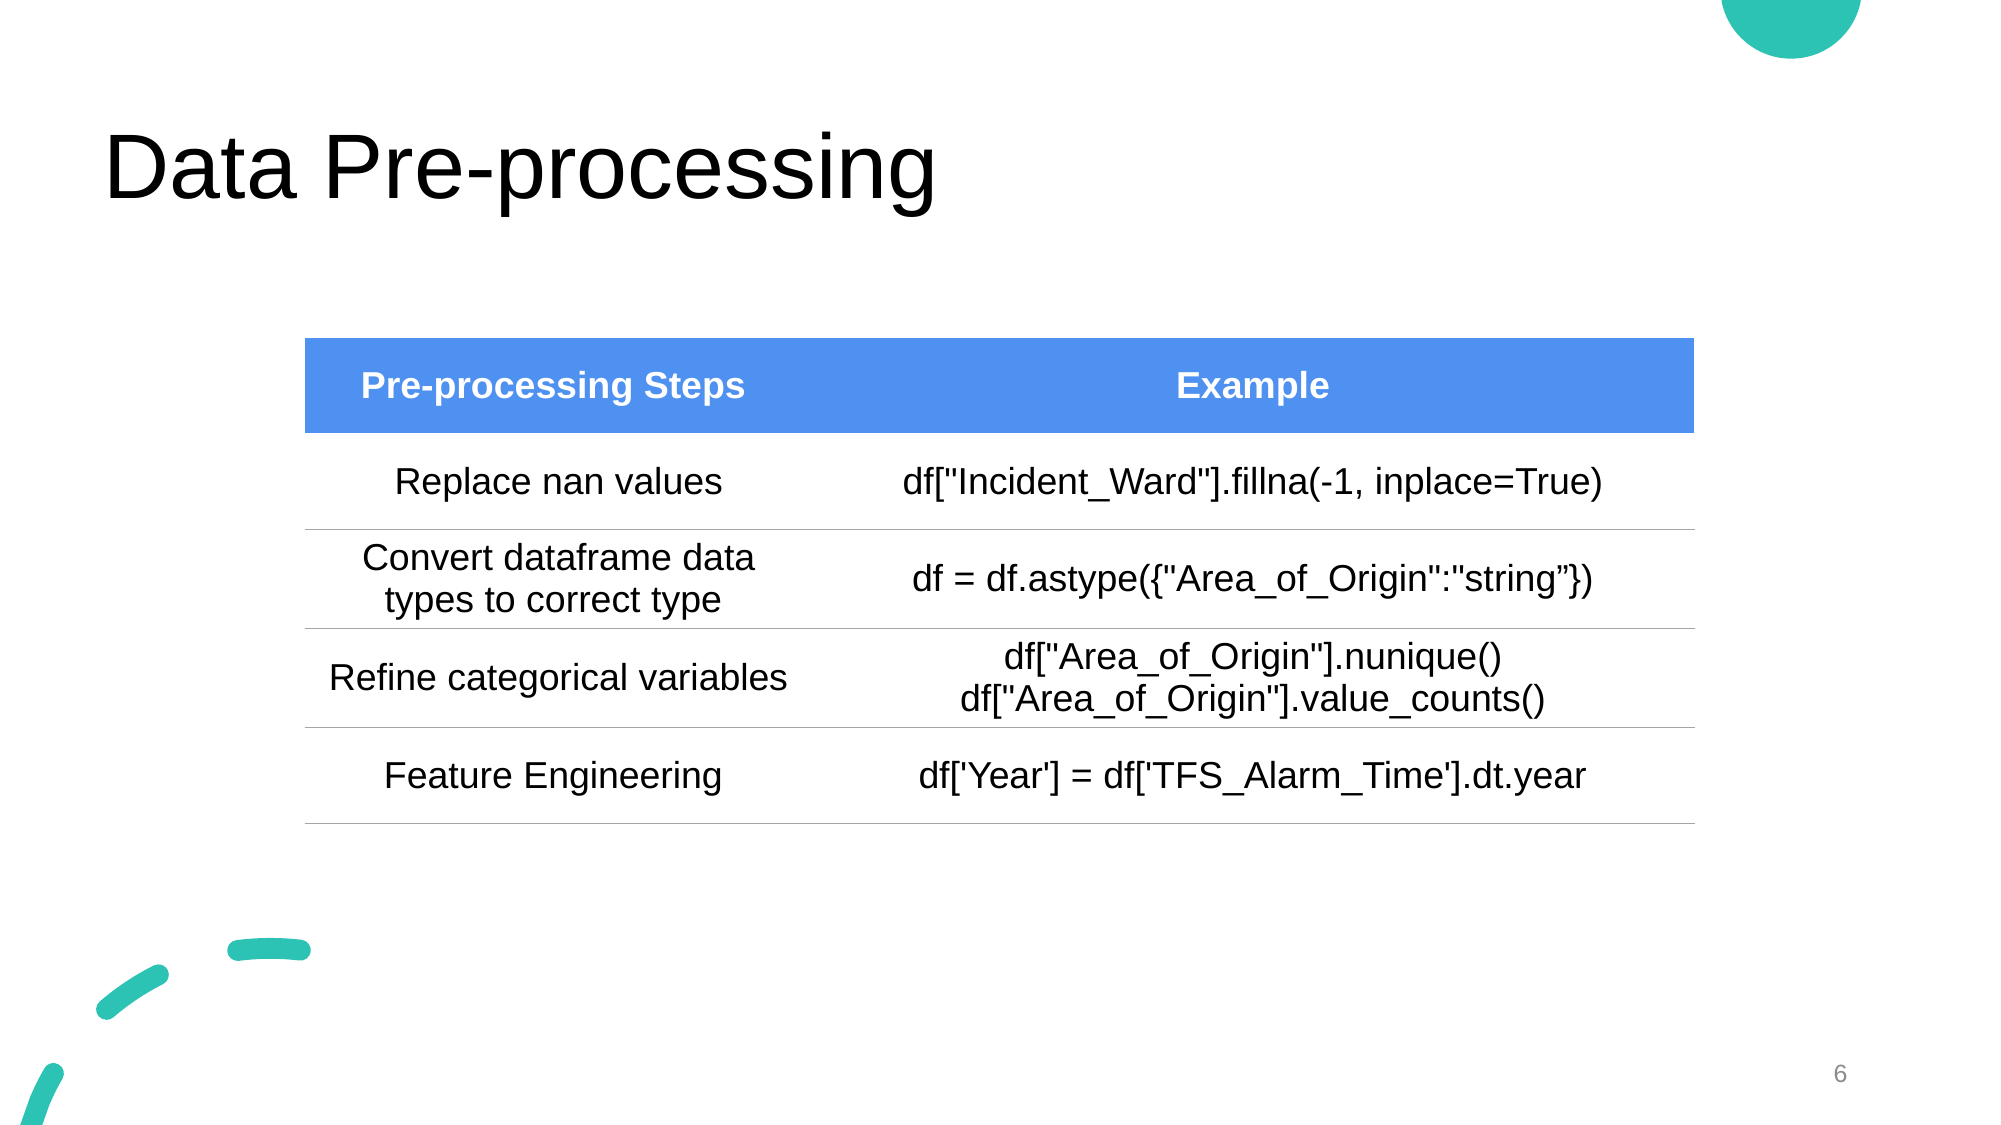

# Data Pre-processing
| Pre-processing Steps | Example |
| --- | --- |
| Replace nan values | df["Incident\_Ward"].fillna(-1, inplace=True) |
| Convert dataframe data types to correct type | df = df.astype({"Area\_of\_Origin":"string”}) |
| Refine categorical variables | df["Area\_of\_Origin"].nunique() df["Area\_of\_Origin"].value\_counts() |
| Feature Engineering | df['Year'] = df['TFS\_Alarm\_Time'].dt.year |
6